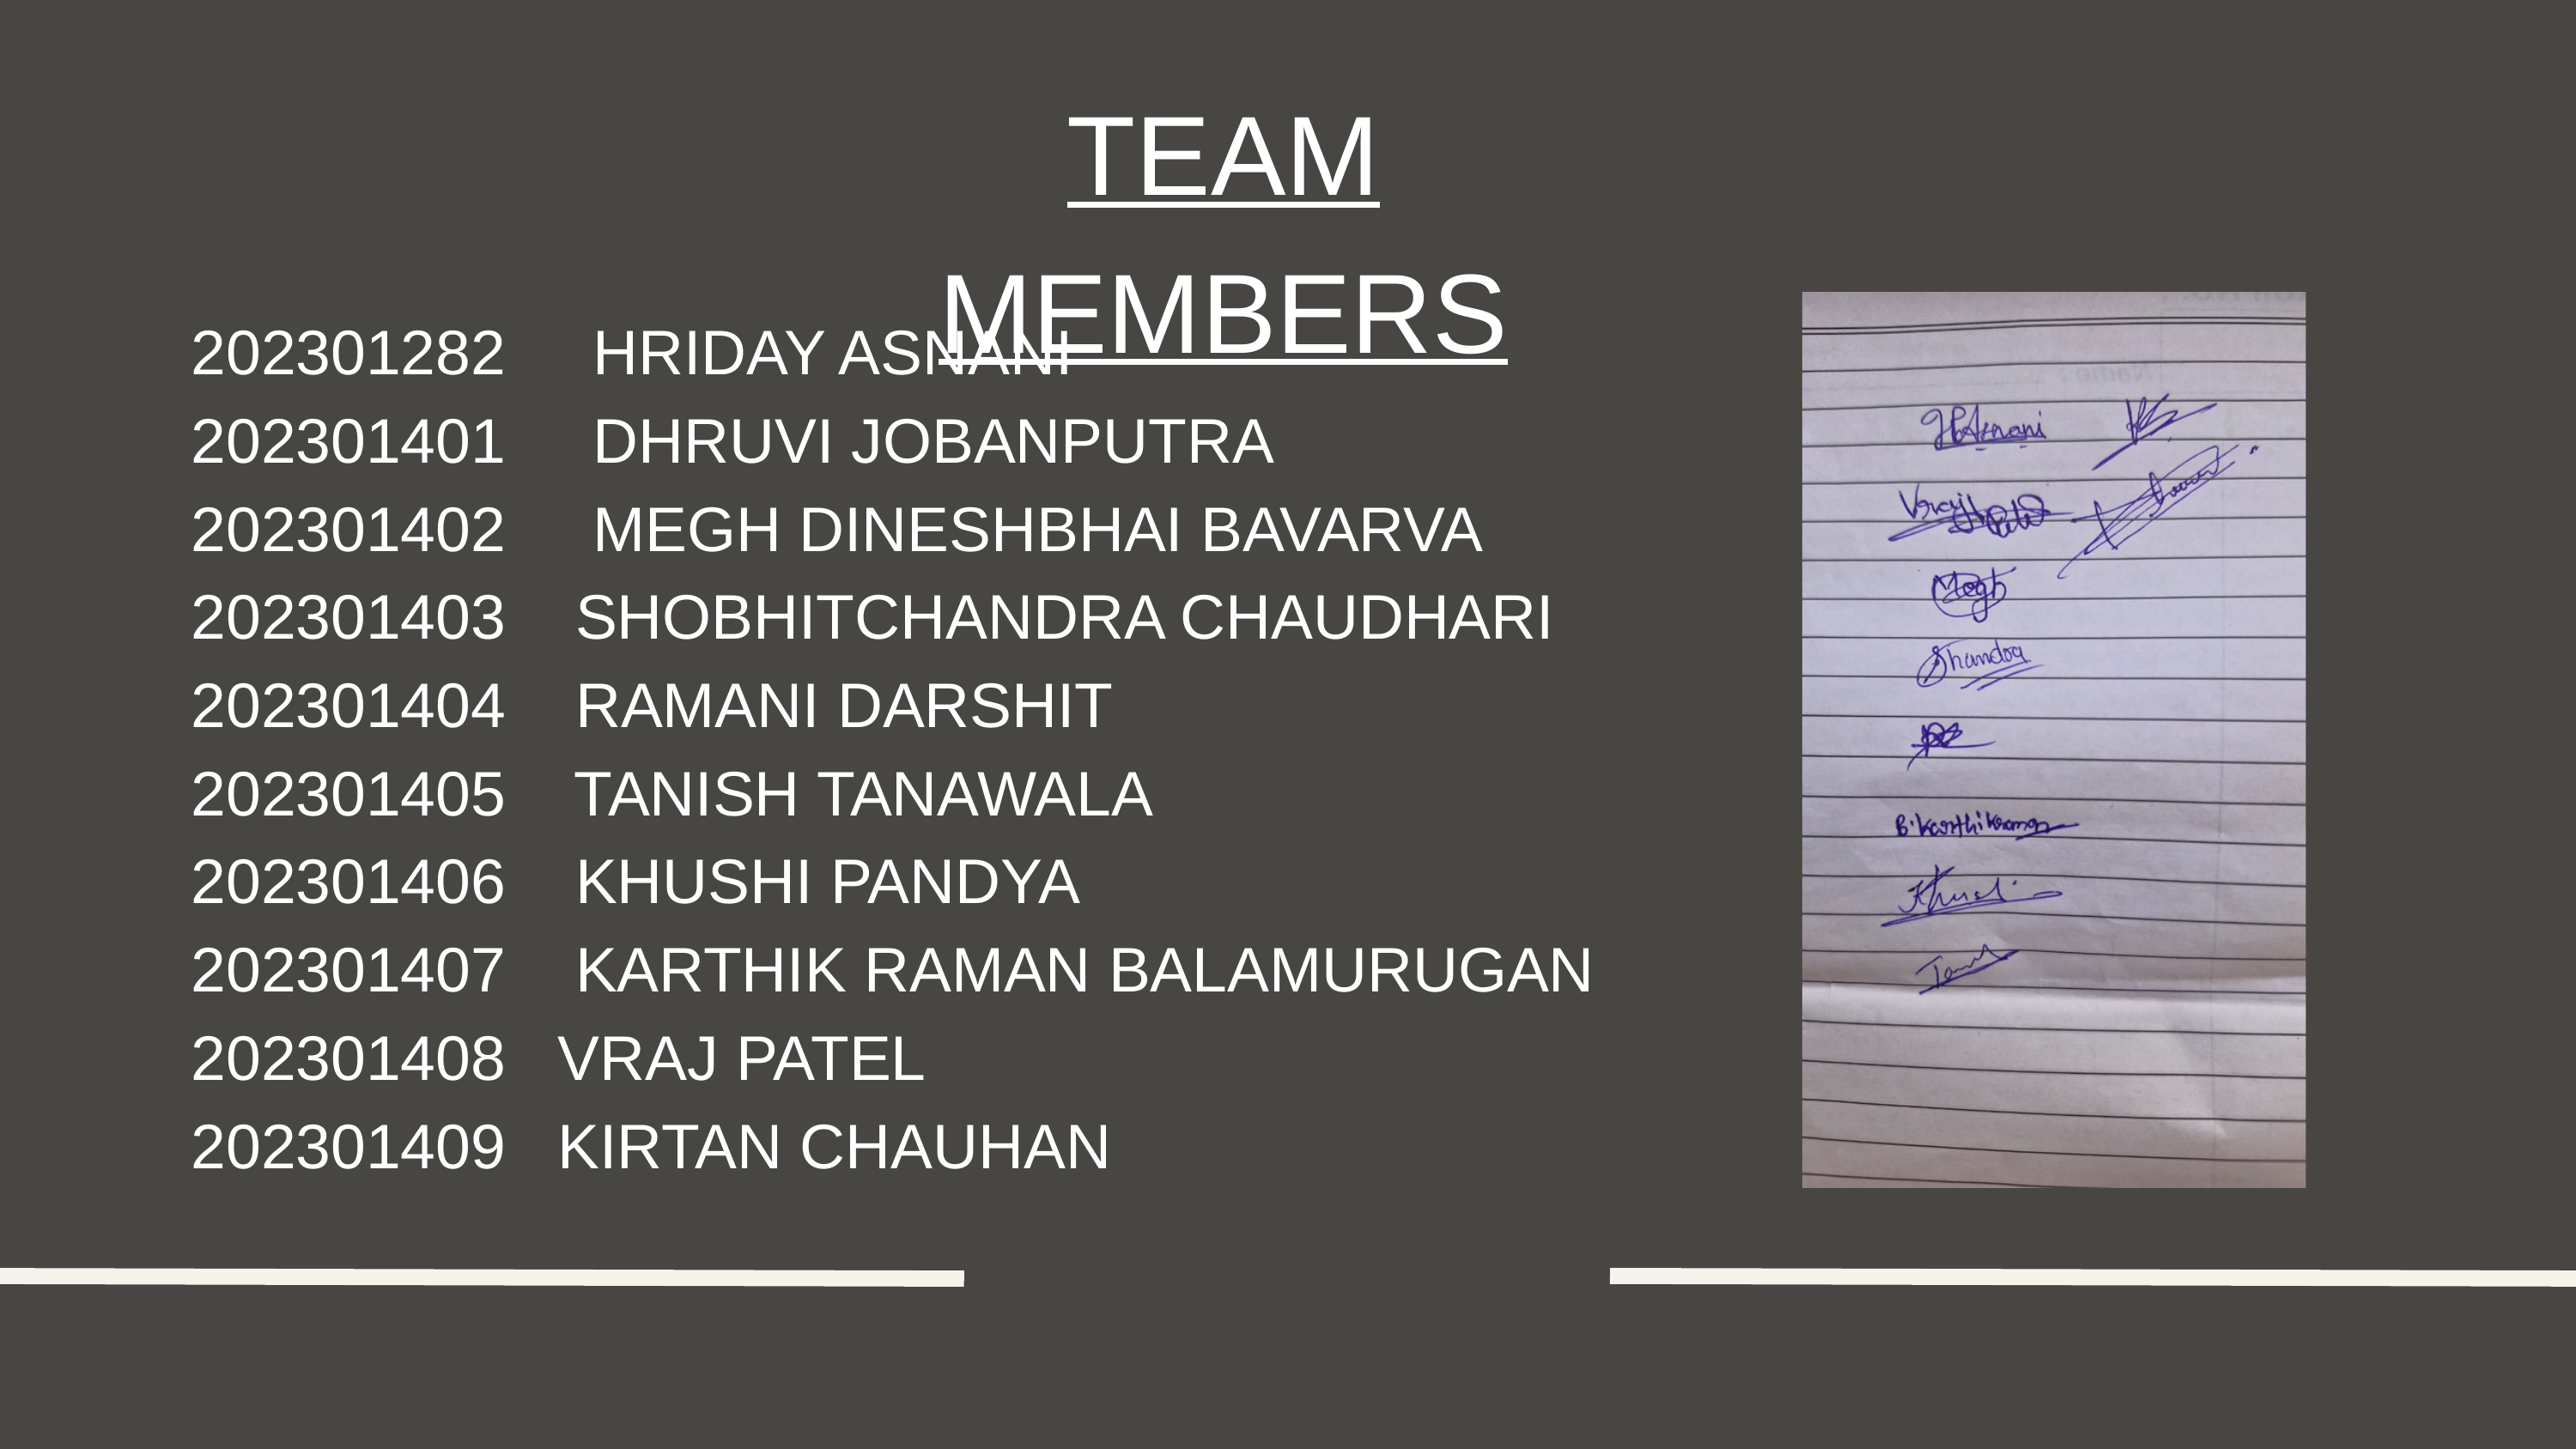

TEAM MEMBERS

202301282     HRIDAY ASNANI
202301401     DHRUVI JOBANPUTRA
202301402     MEGH DINESHBHAI BAVARVA
202301403    SHOBHITCHANDRA CHAUDHARI
202301404    RAMANI DARSHIT
202301405    TANISH TANAWALA
202301406    KHUSHI PANDYA
202301407    KARTHIK RAMAN BALAMURUGAN
202301408   VRAJ PATEL
202301409   KIRTAN CHAUHAN